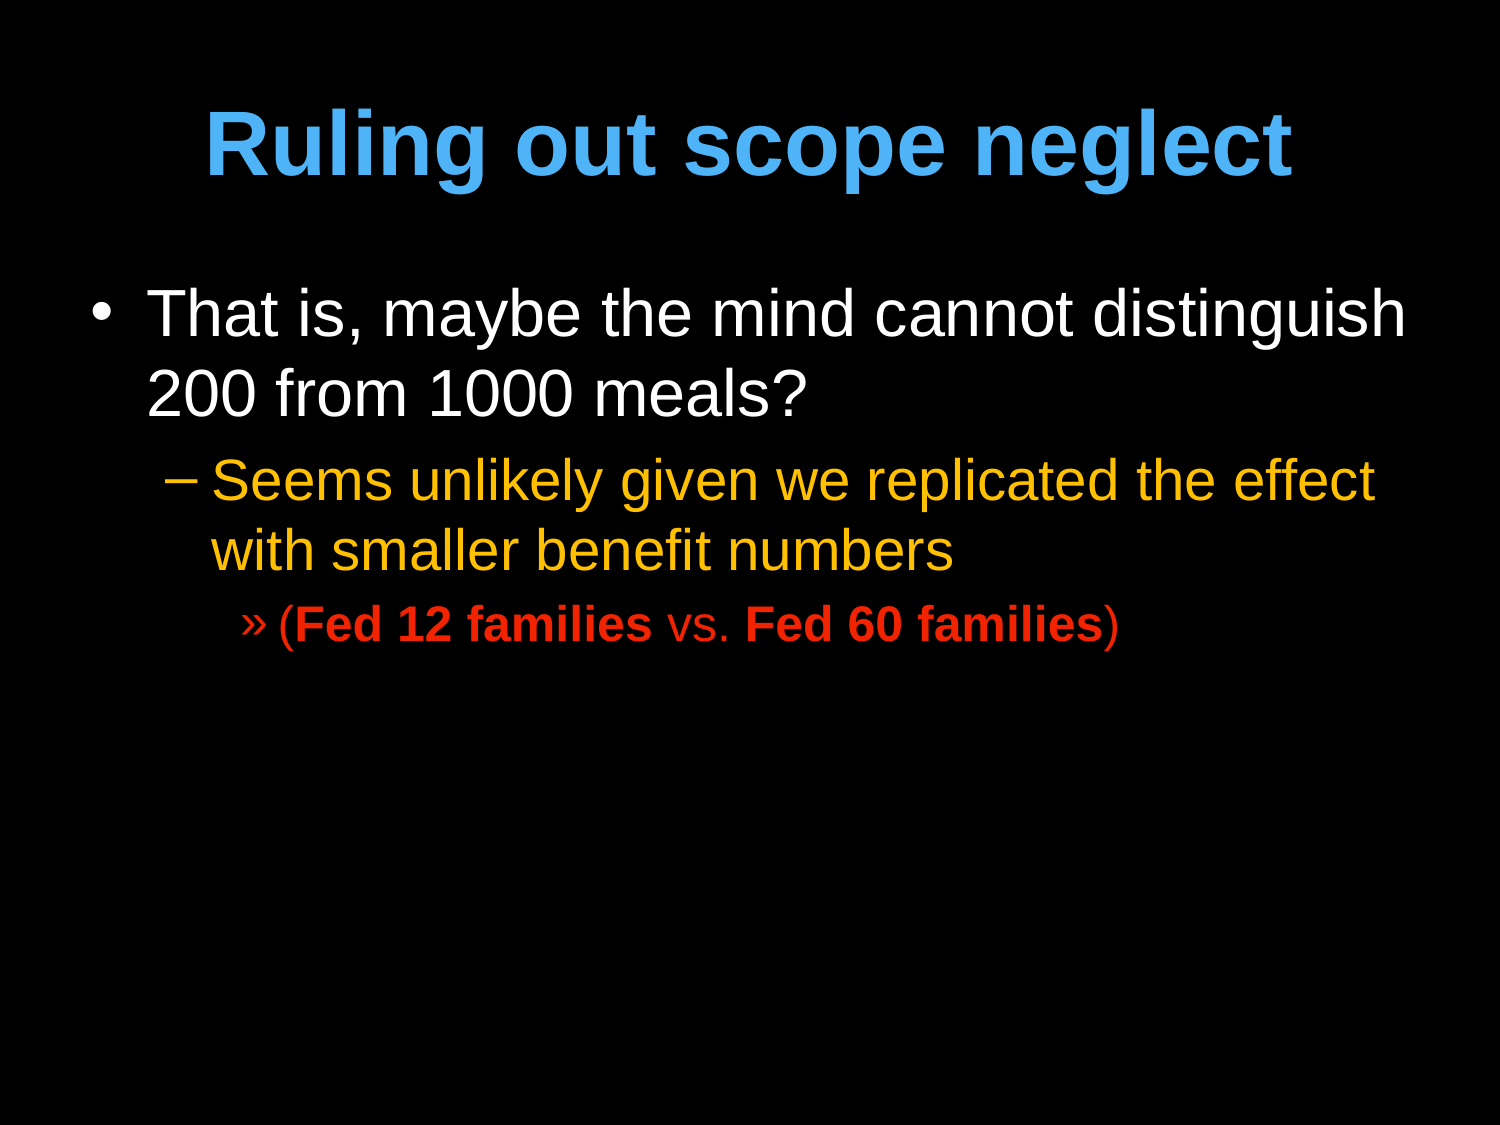

# Ruling out scope neglect
That is, maybe the mind cannot distinguish 200 from 1000 meals?
Seems unlikely given we replicated the effect with smaller benefit numbers
(Fed 12 families vs. Fed 60 families)